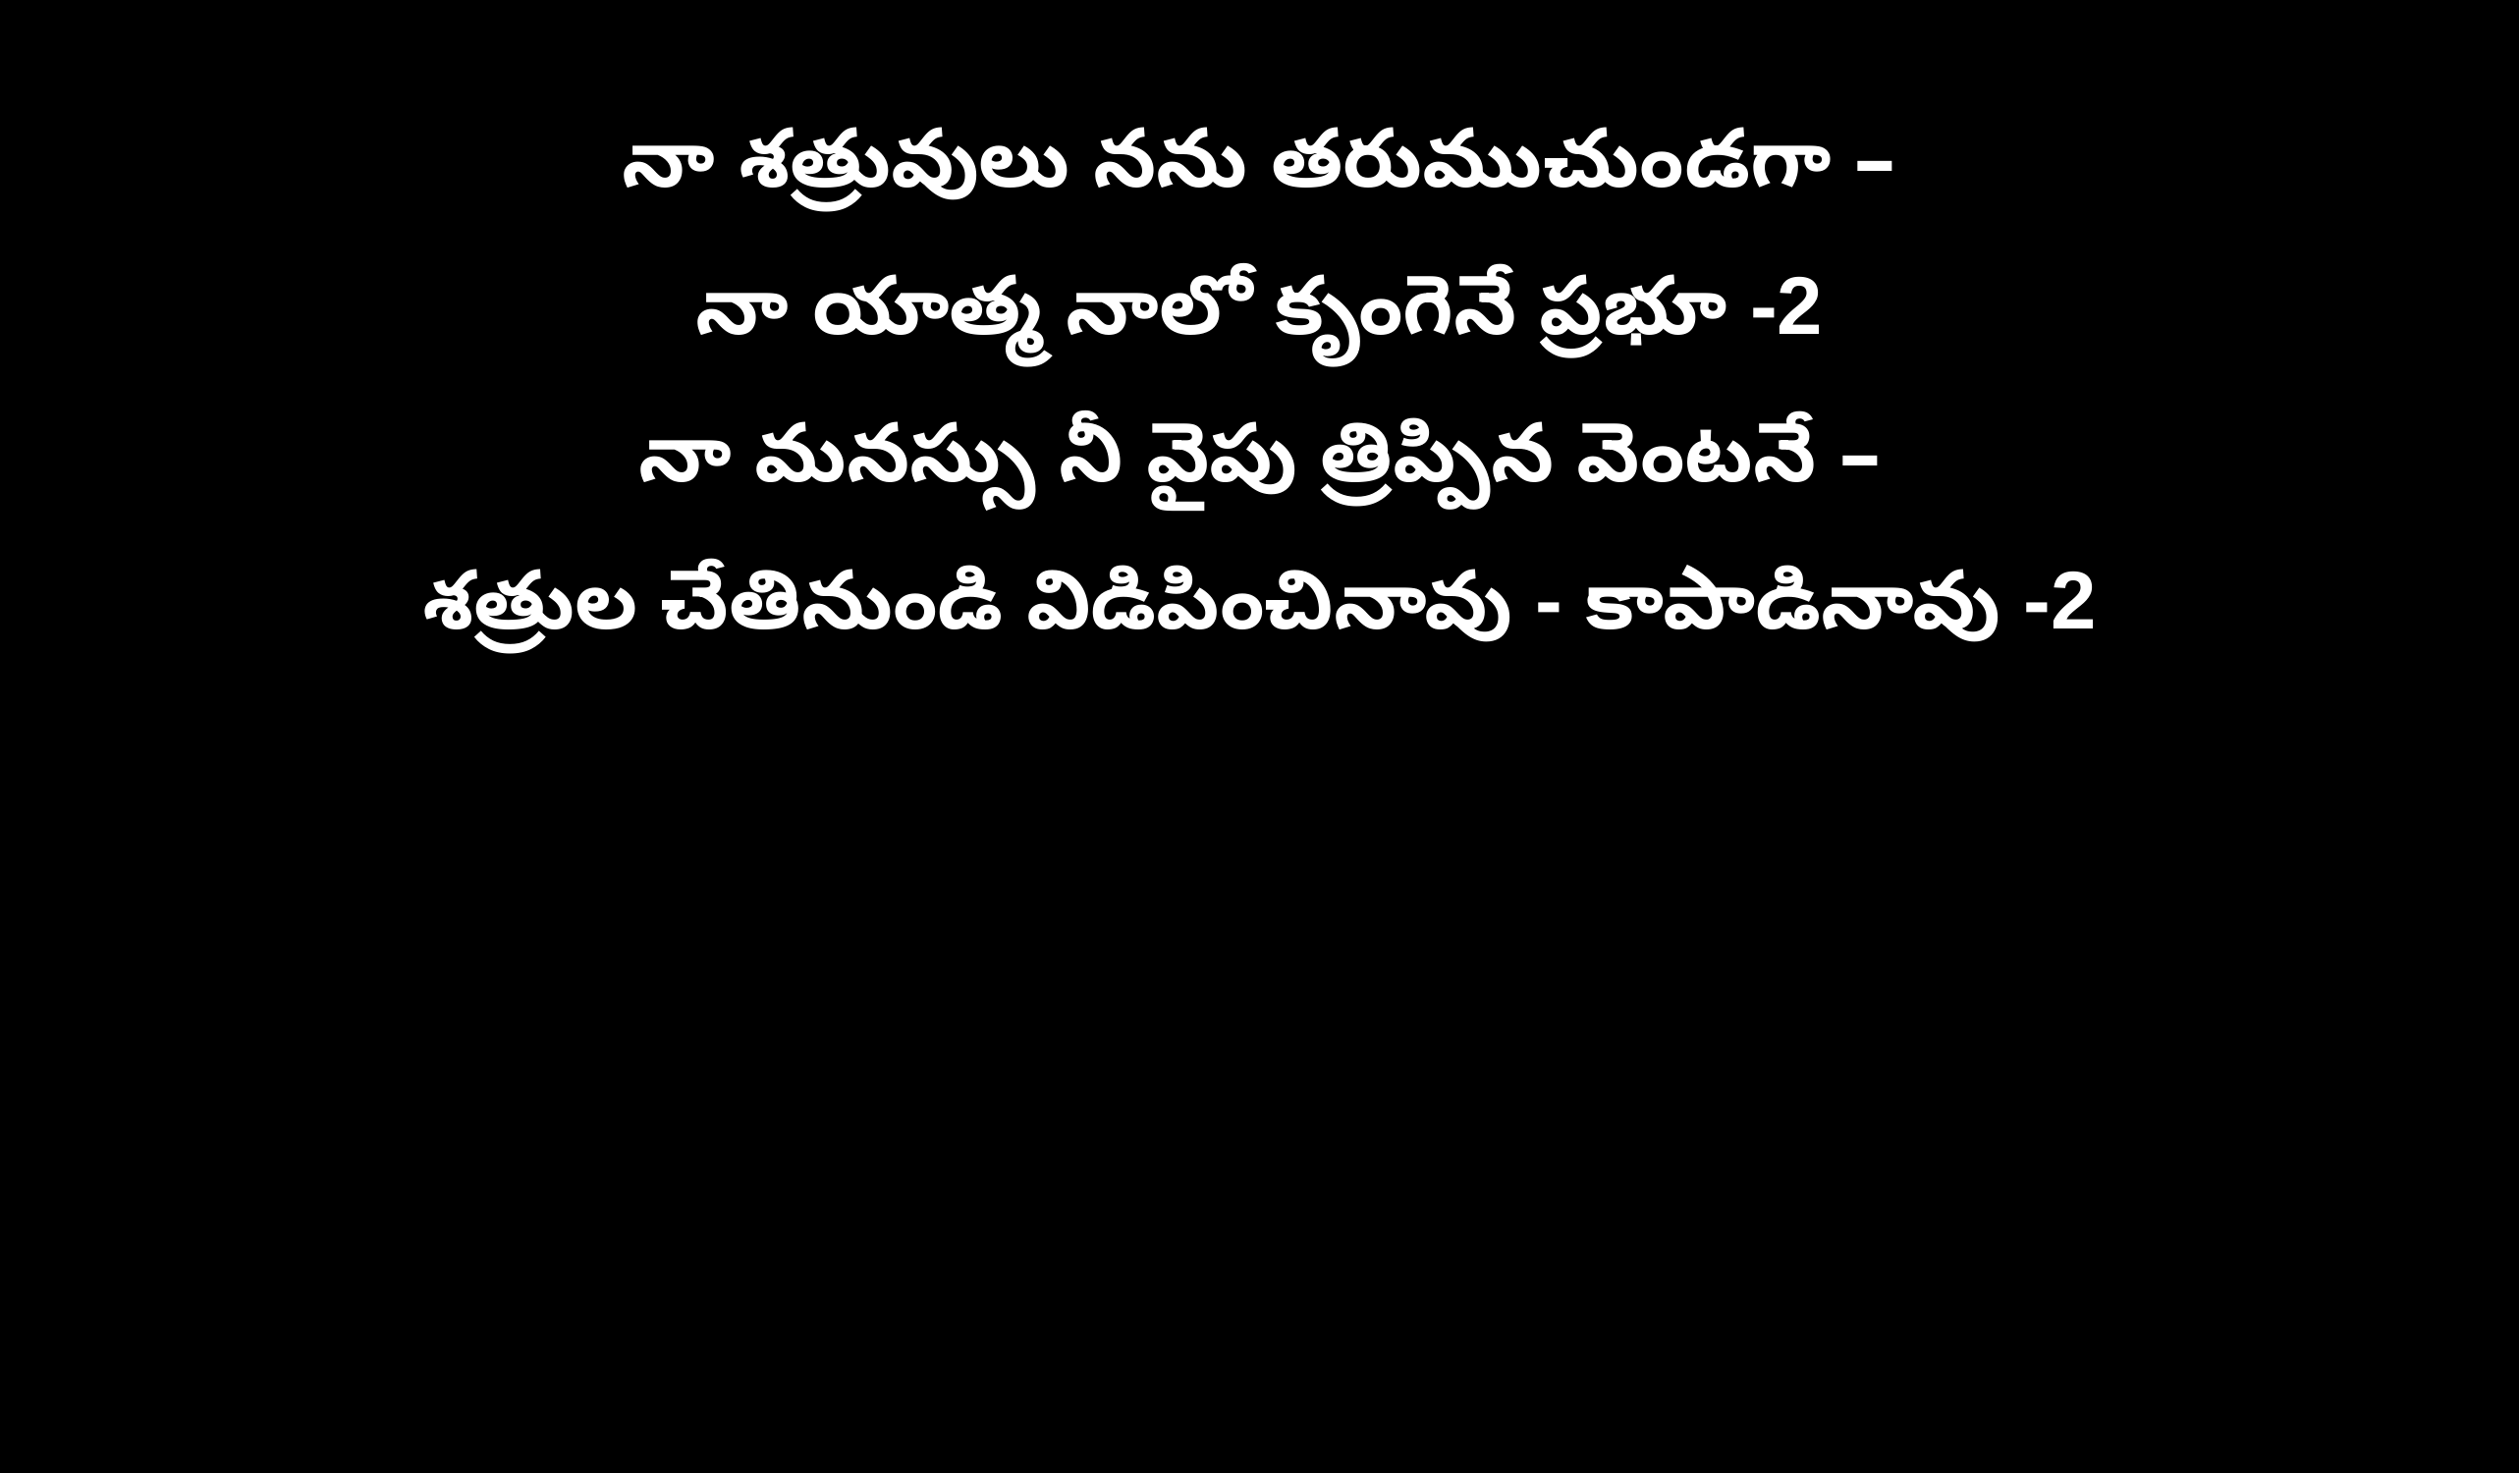

నా శత్రువులు నను తరుముచుండగా –
నా యాత్మ నాలో కృంగెనే ప్రభూ -2
నా మనస్సు నీ వైపు త్రిప్పిన వెంటనే –
శత్రుల చేతినుండి విడిపించినావు - కాపాడినావు -2